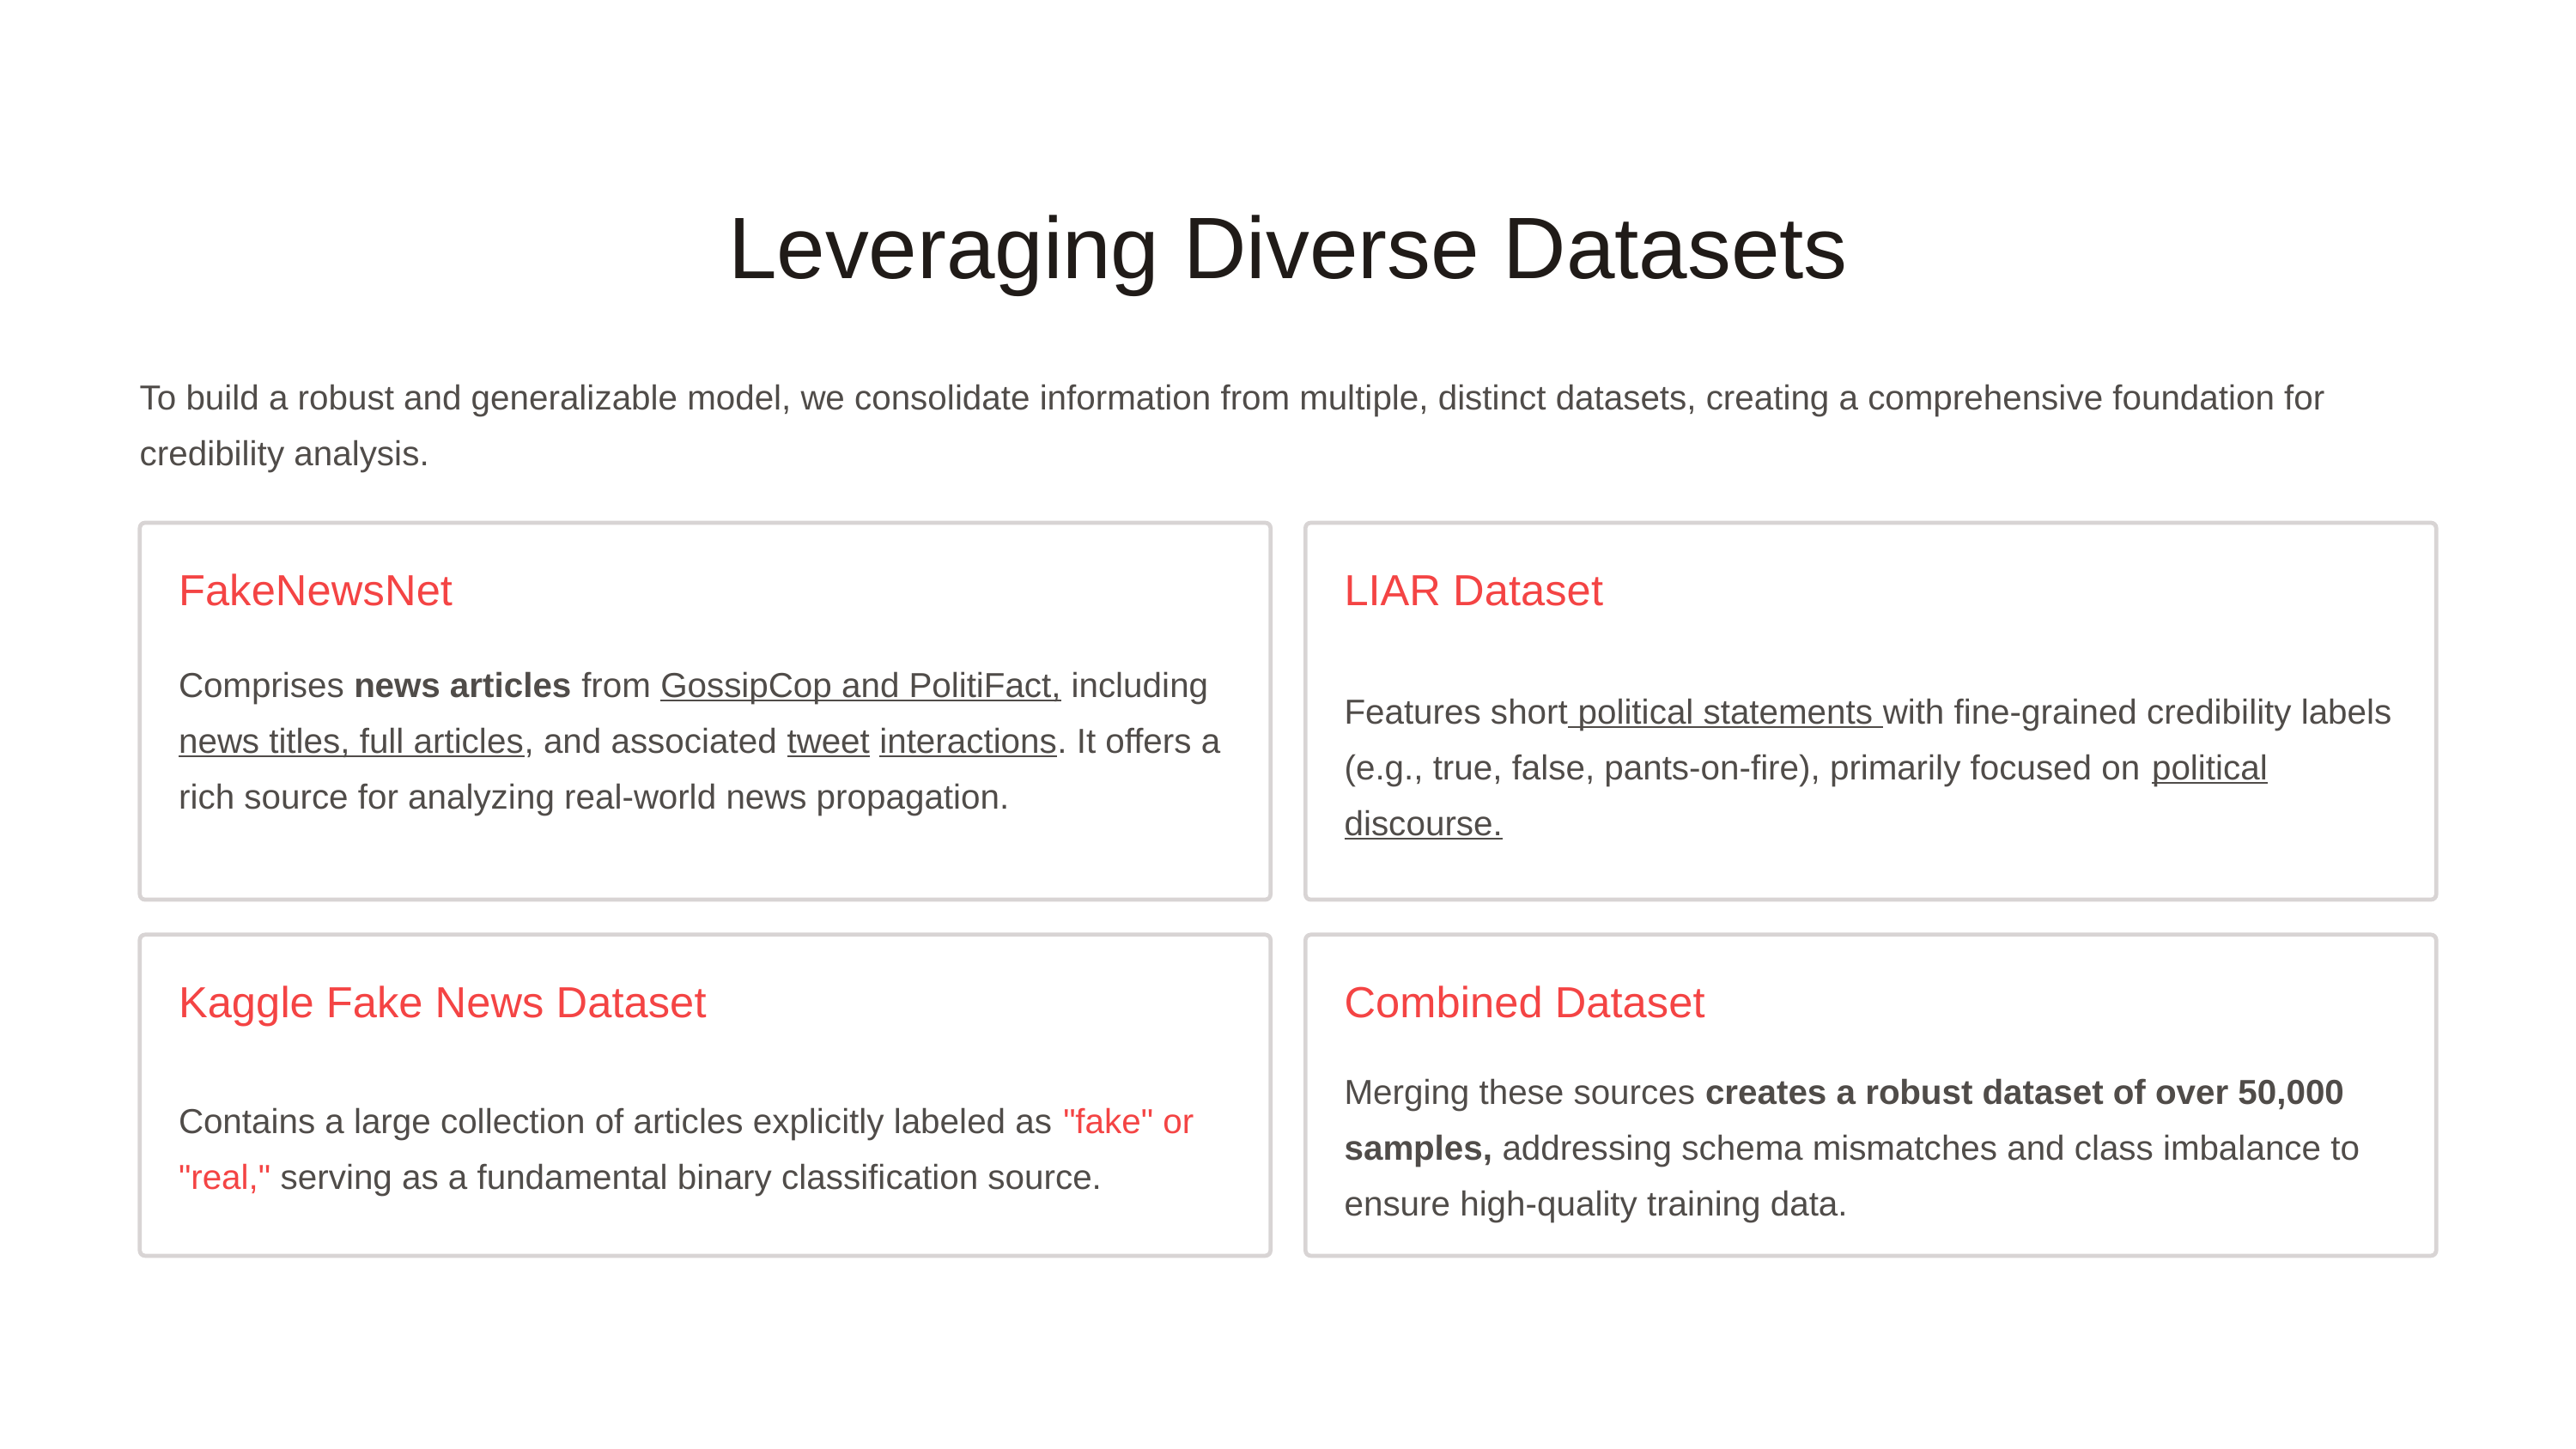

Leveraging Diverse Datasets
To build a robust and generalizable model, we consolidate information from multiple, distinct datasets, creating a comprehensive foundation for credibility analysis.

FakeNewsNet
LIAR Dataset
Comprises news articles from GossipCop and PolitiFact, including news titles, full articles, and associated tweet interactions. It offers a rich source for analyzing real-world news propagation.
Features short political statements with fine-grained credibility labels (e.g., true, false, pants-on-fire), primarily focused on political discourse.

Kaggle Fake News Dataset
Combined Dataset
Merging these sources creates a robust dataset of over 50,000 samples, addressing schema mismatches and class imbalance to ensure high-quality training data.
Contains a large collection of articles explicitly labeled as "fake" or "real," serving as a fundamental binary classification source.